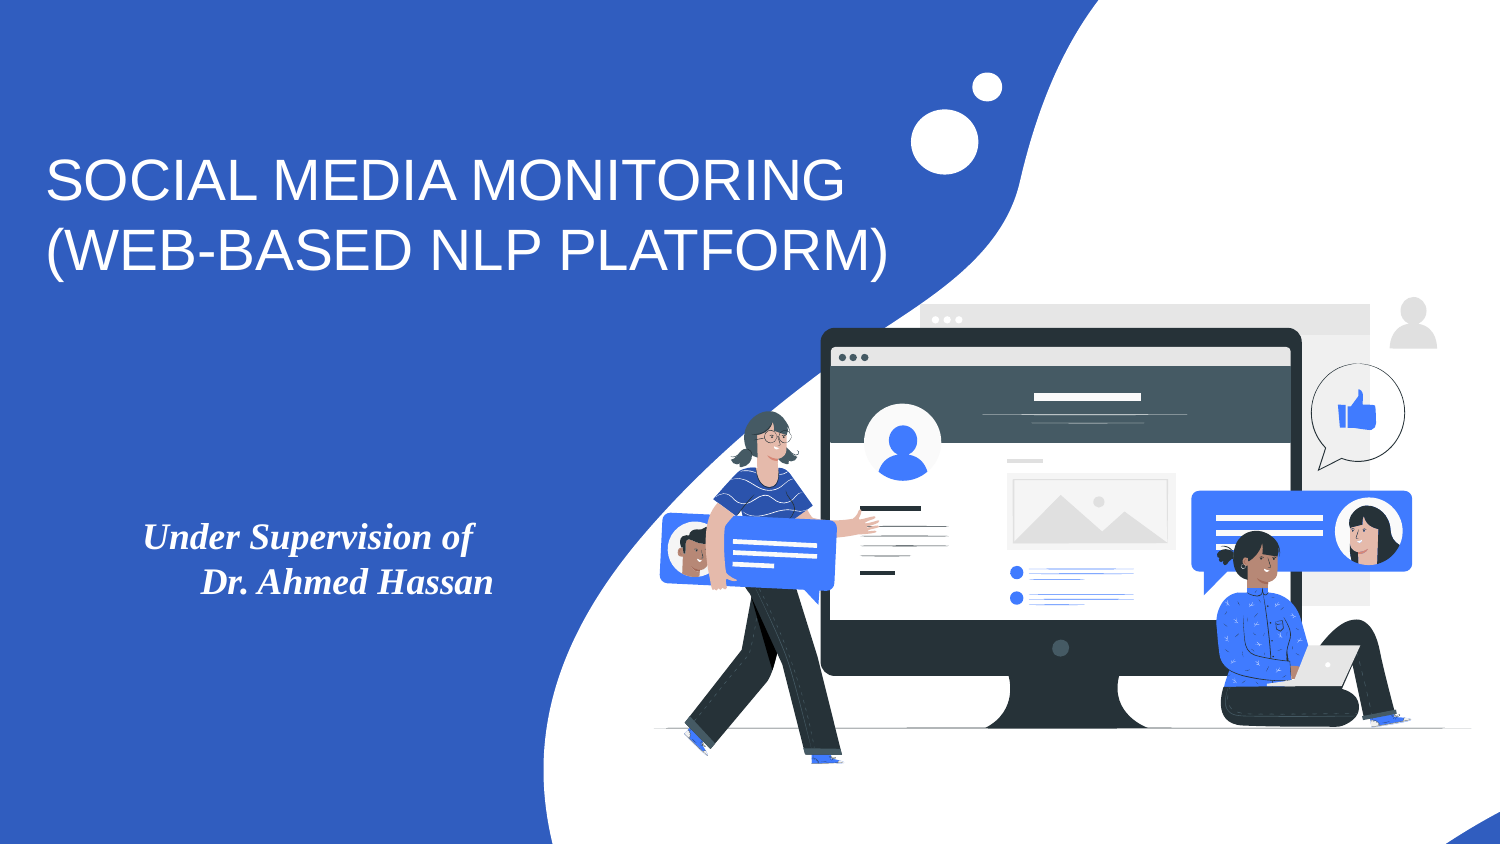

# SOCIAL MEDIA MONITORING (WEB-BASED NLP PLATFORM)

Under Supervision of
                        Dr. Ahmed Hassan